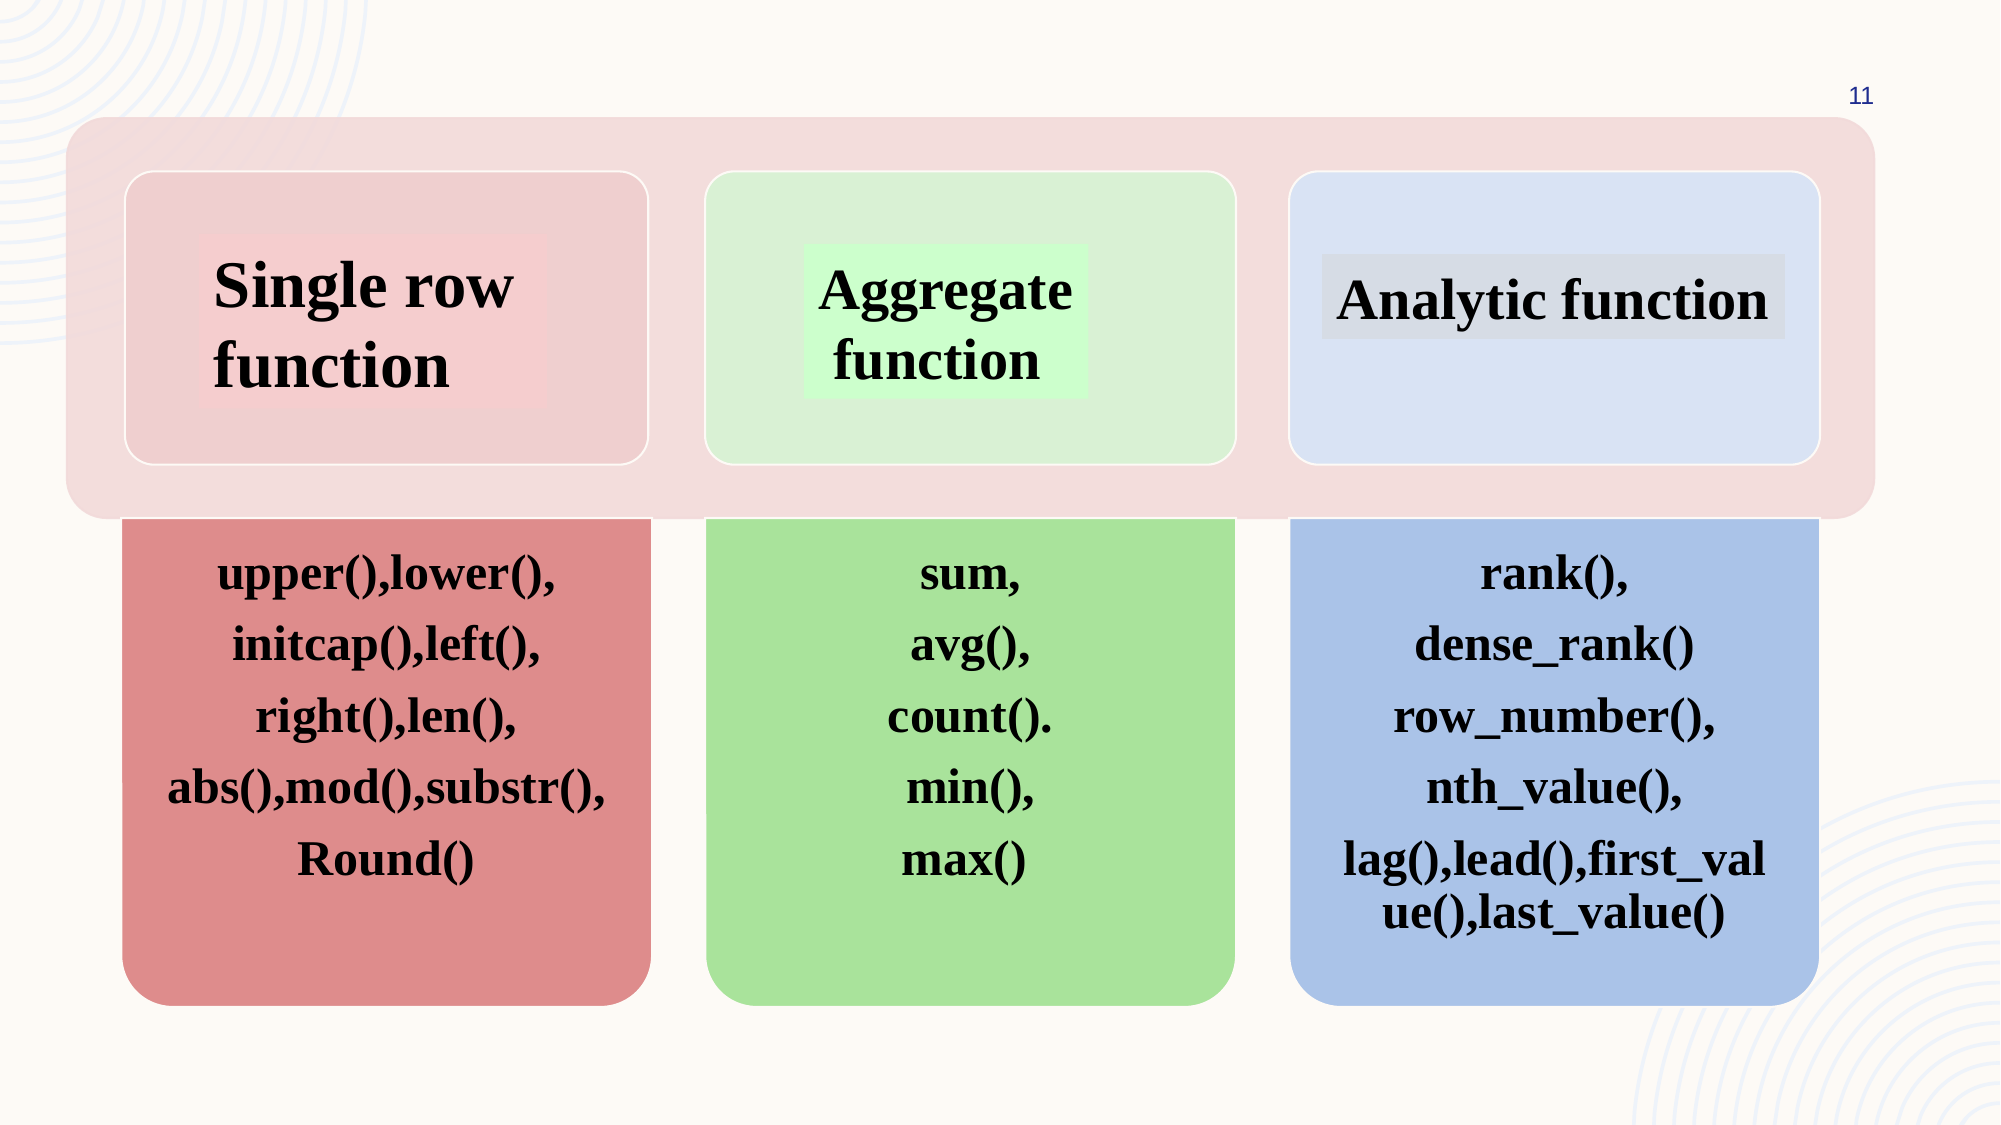

11
upper(),lower(),
initcap(),left(),
right(),len(),
abs(),mod(),substr(),
Round()
sum,
avg(),
count().
min(),
max()
rank(),
dense_rank()
row_number(),
nth_value(),
lag(),lead(),first_value(),last_value()
Single row
function
Aggregate
 function
Analytic function